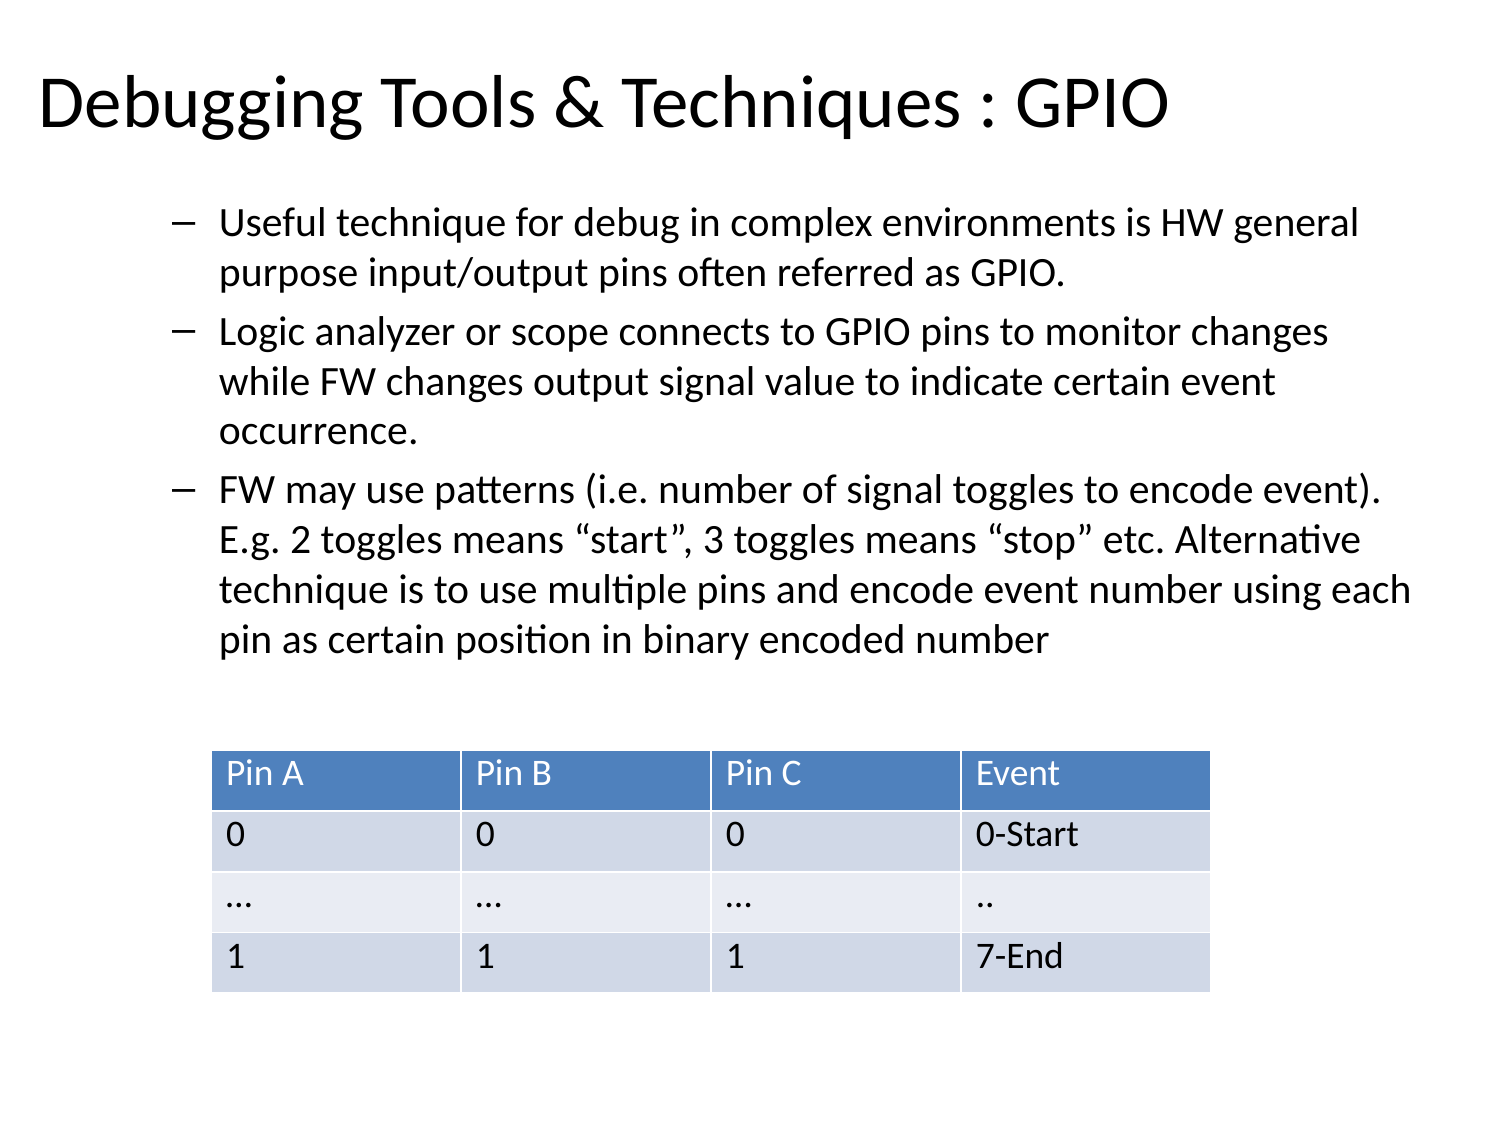

# Debugging Tools & Techniques : GPIO
Useful technique for debug in complex environments is HW general purpose input/output pins often referred as GPIO.
Logic analyzer or scope connects to GPIO pins to monitor changes while FW changes output signal value to indicate certain event occurrence.
FW may use patterns (i.e. number of signal toggles to encode event). E.g. 2 toggles means “start”, 3 toggles means “stop” etc. Alternative technique is to use multiple pins and encode event number using each pin as certain position in binary encoded number

| Pin A | Pin B | Pin C | Event |
| --- | --- | --- | --- |
| 0 | 0 | 0 | 0-Start |
| … | … | … | .. |
| 1 | 1 | 1 | 7-End |